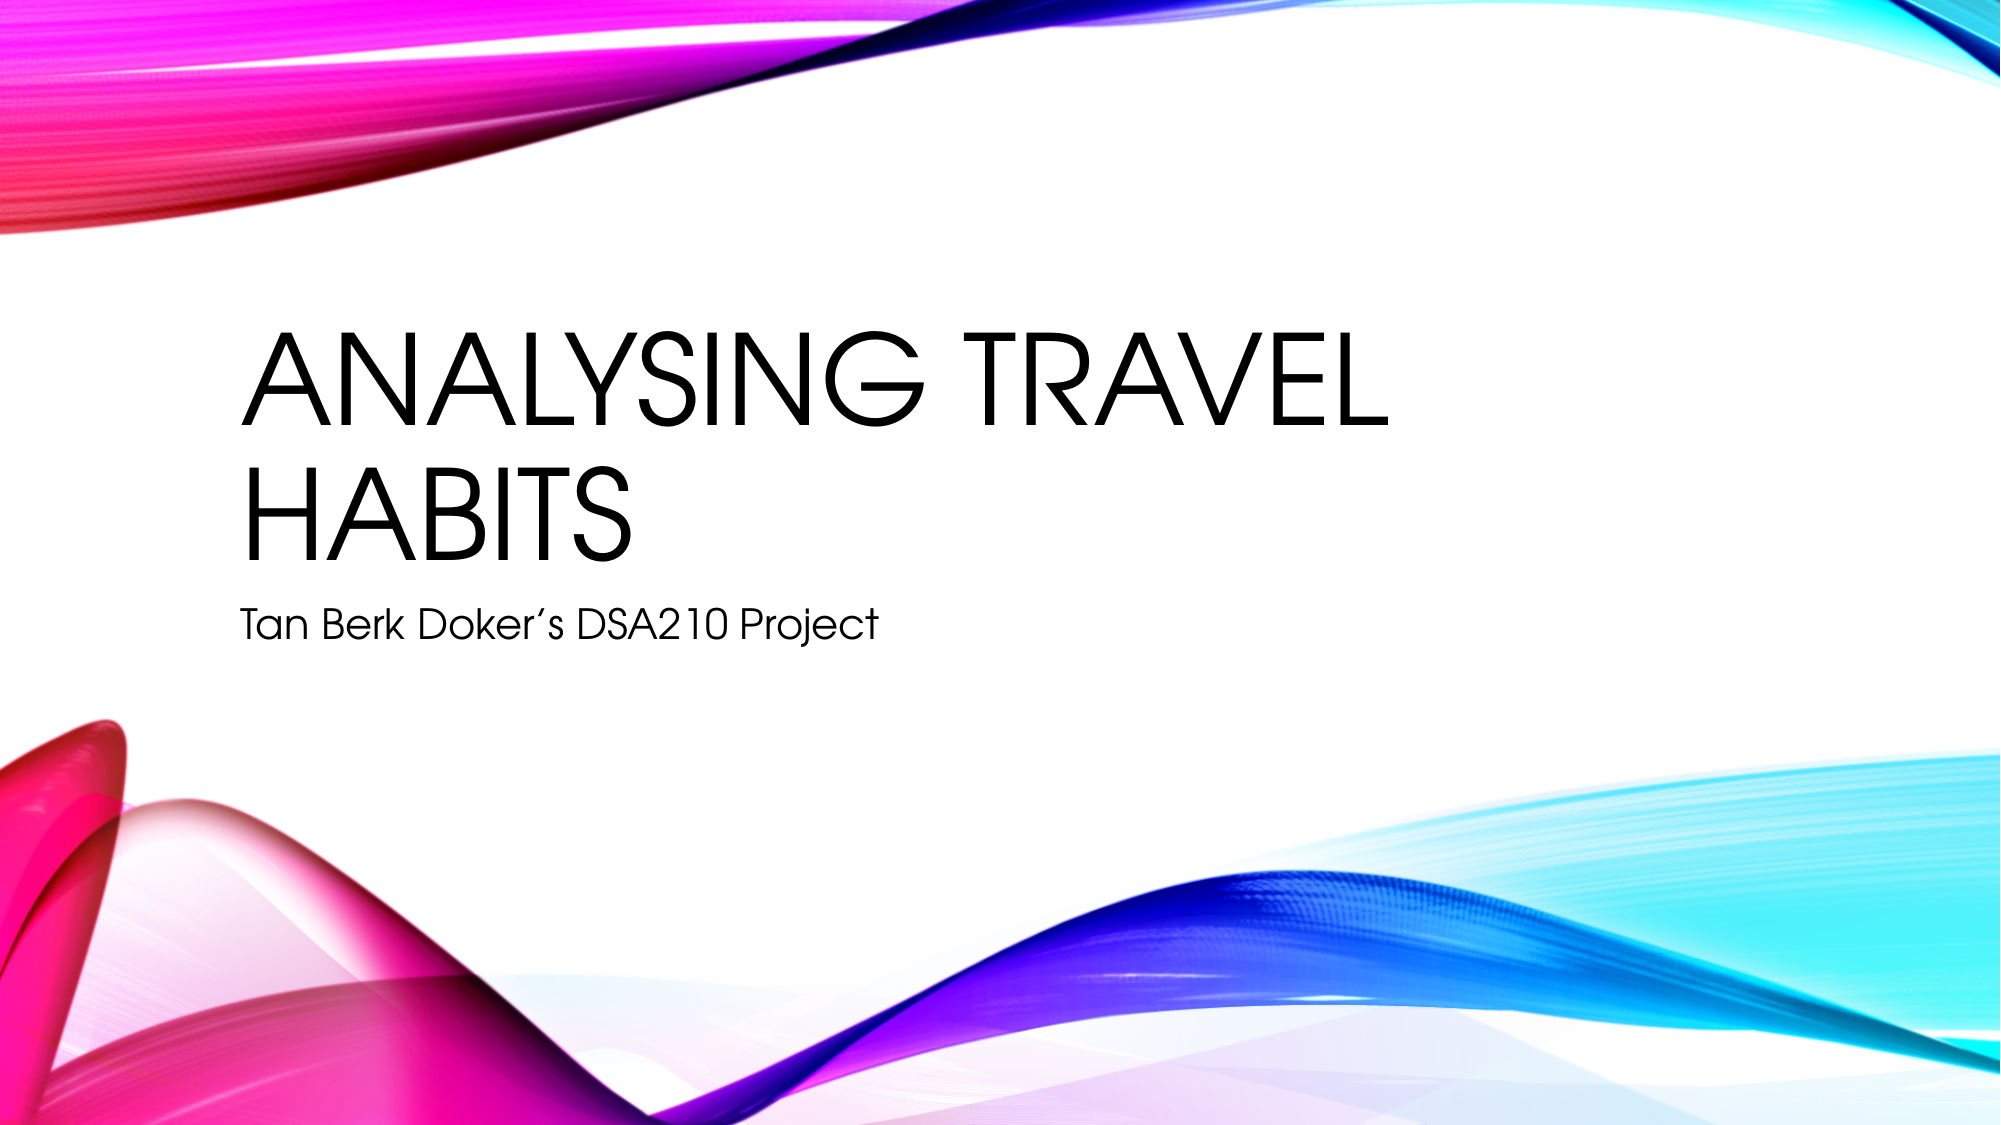

# Analysıng travel habıts
Tan Berk Doker’s DSA210 Project